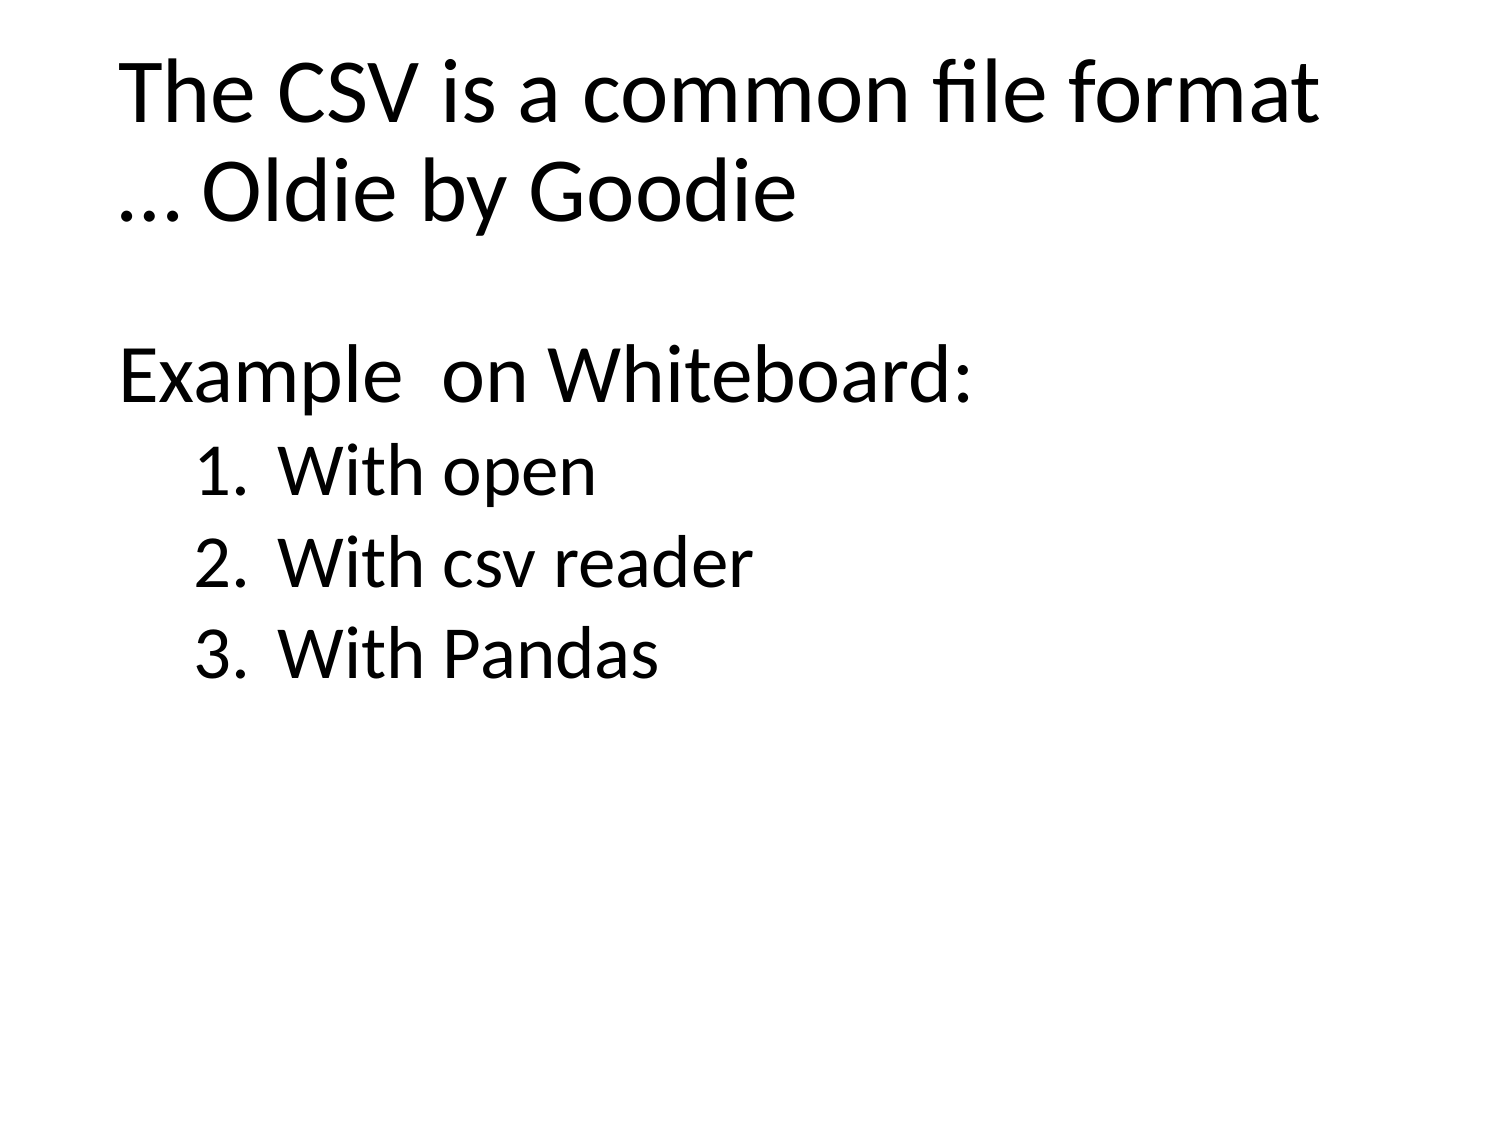

# The CSV is a common file format … Oldie by Goodie
Example  on Whiteboard:
With open
With csv reader
With Pandas